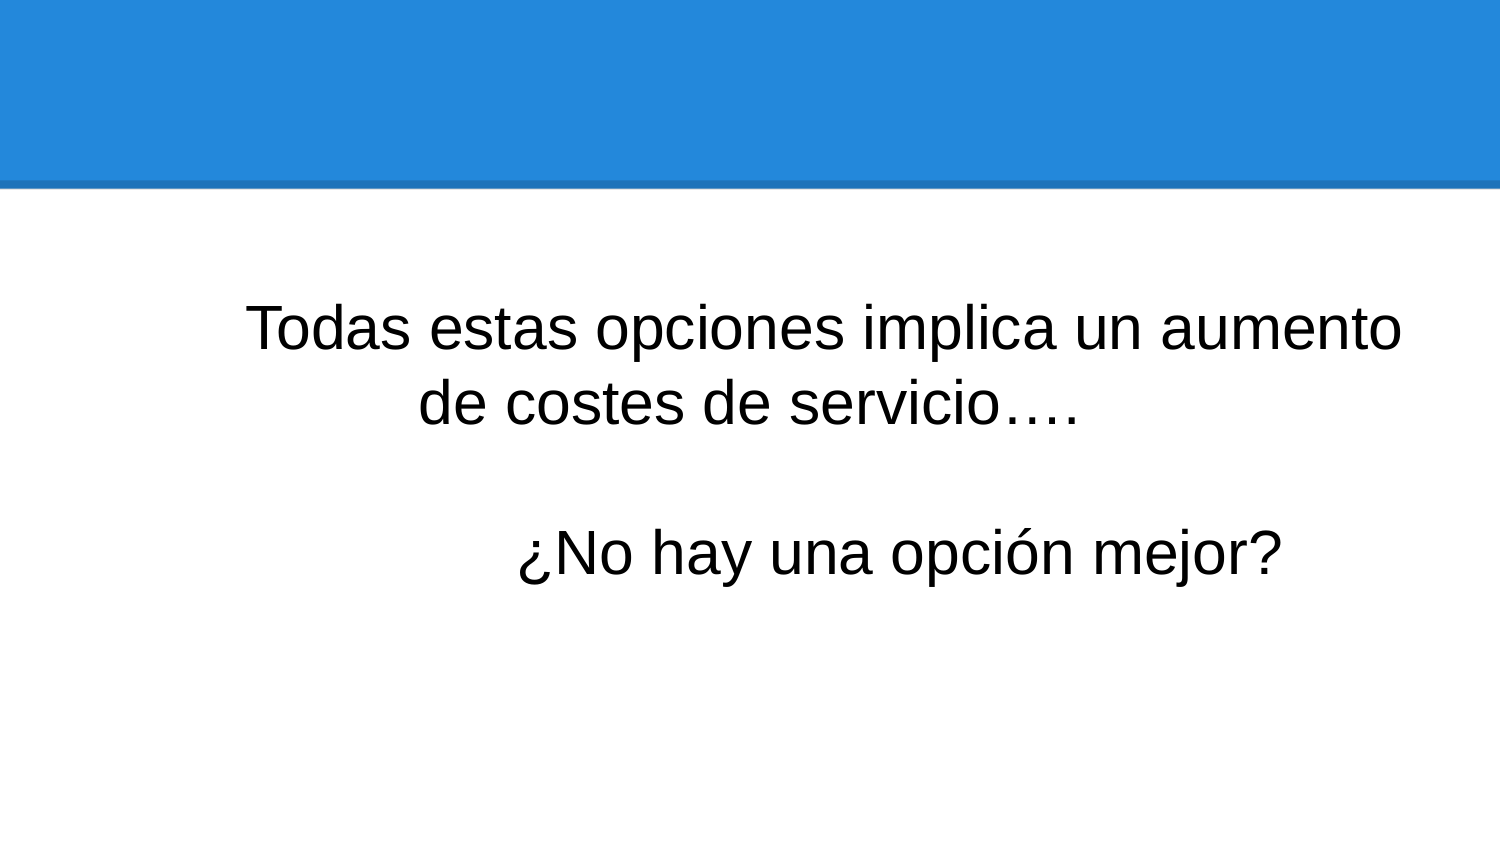

#

	Todas estas opciones implica un aumento de costes de servicio….

		¿No hay una opción mejor?